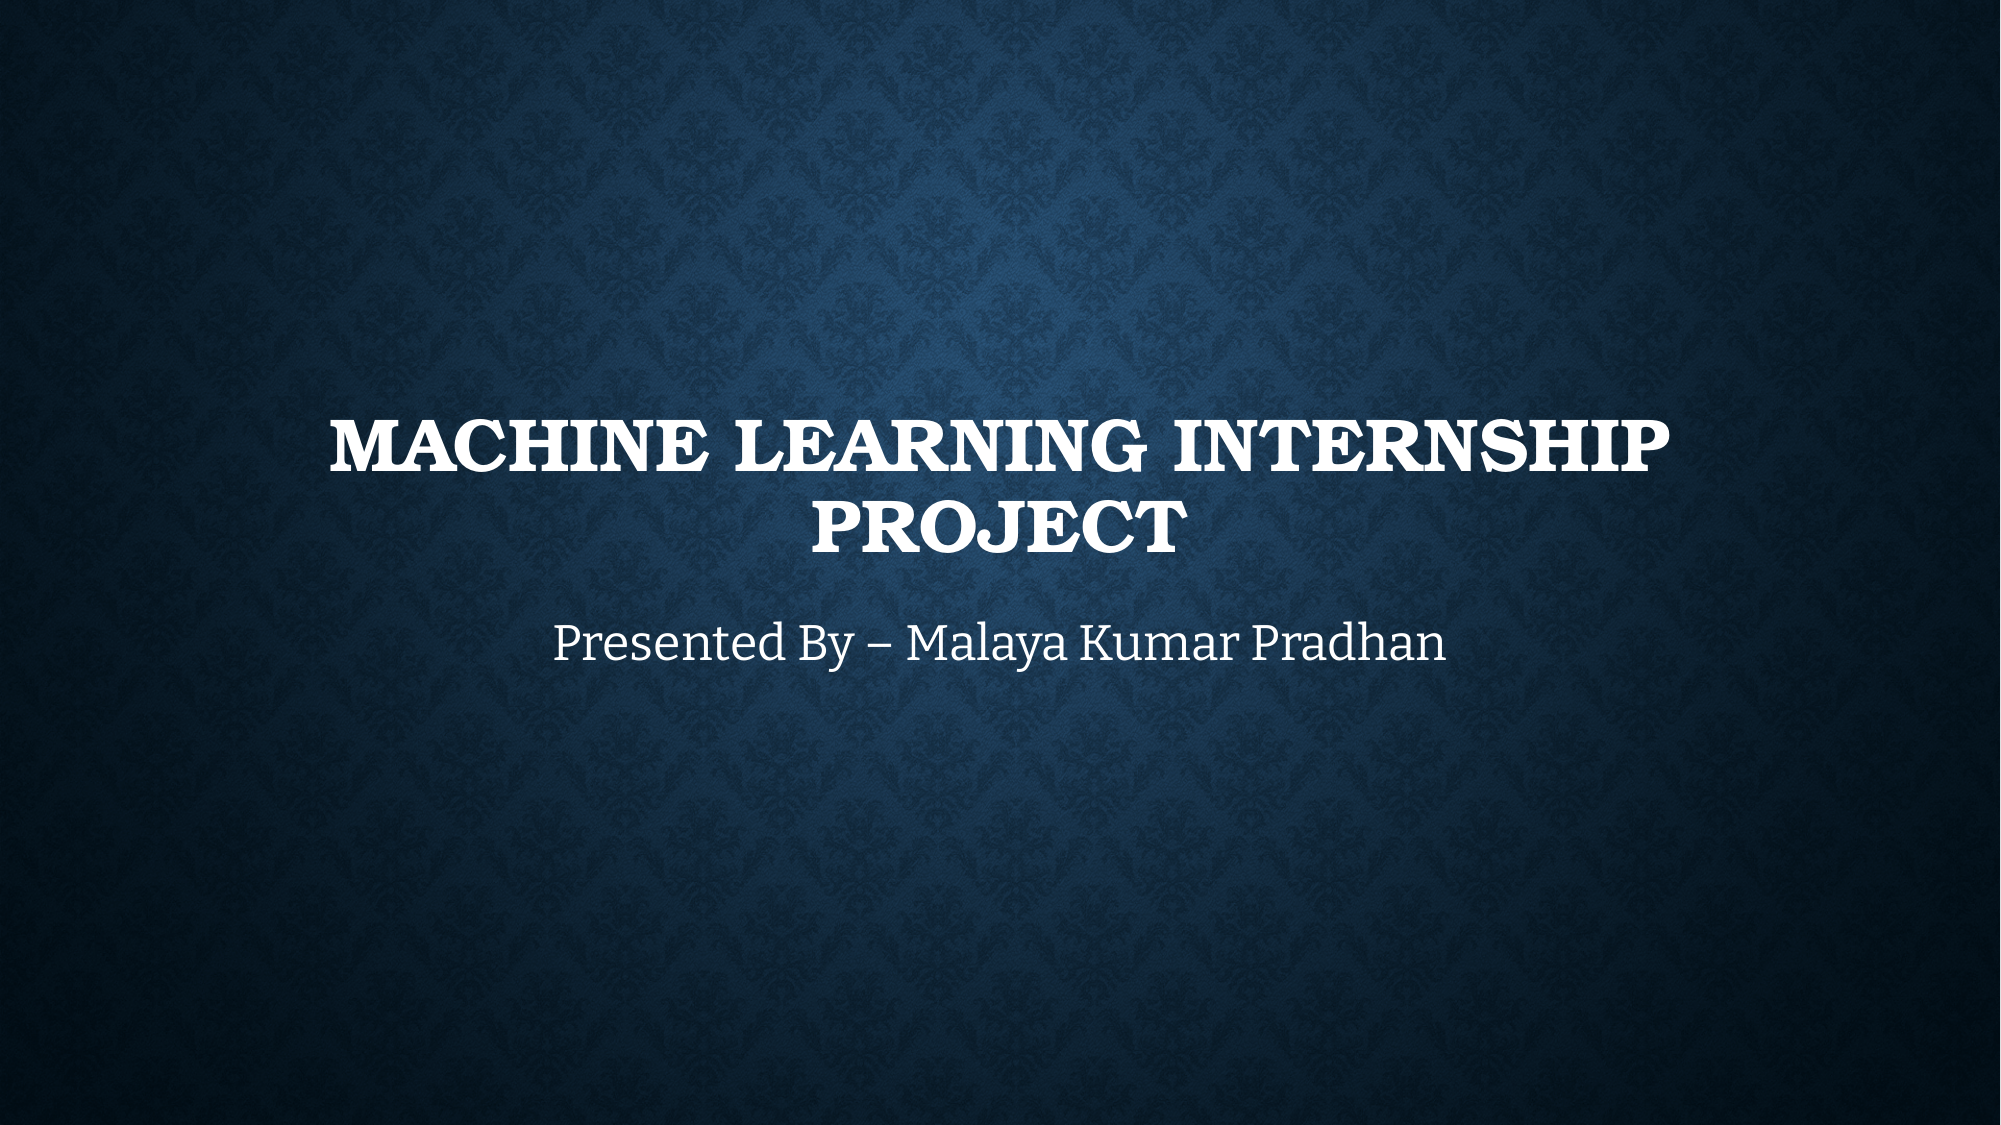

# MACHINE LEARNING INTERNSHIP PROJECT
Presented By – Malaya Kumar Pradhan